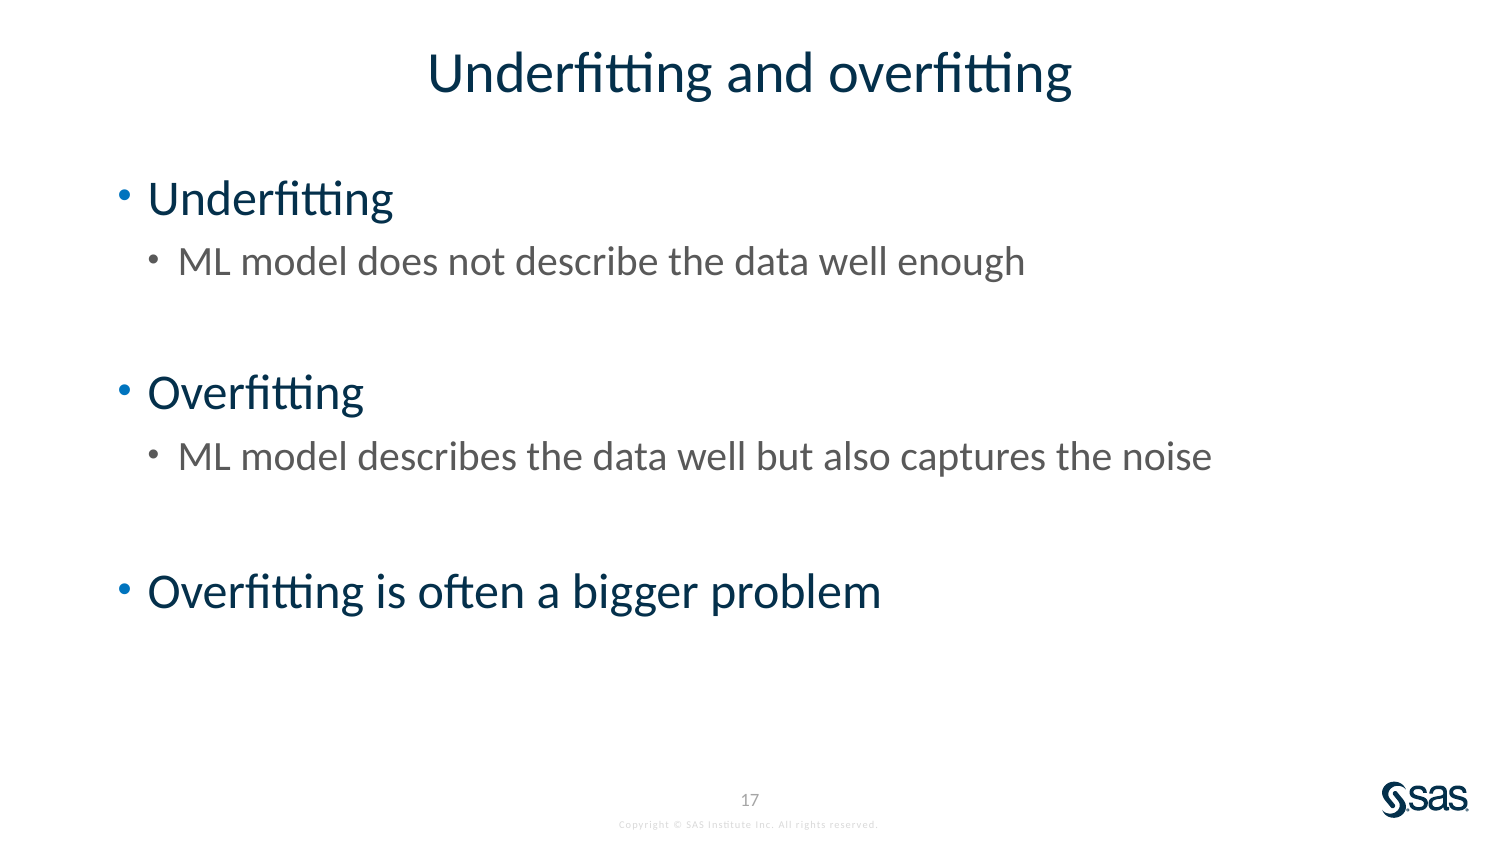

# Underfitting and overfitting
Underfitting
ML model does not describe the data well enough

Overfitting
ML model describes the data well but also captures the noise

Overfitting is often a bigger problem
17